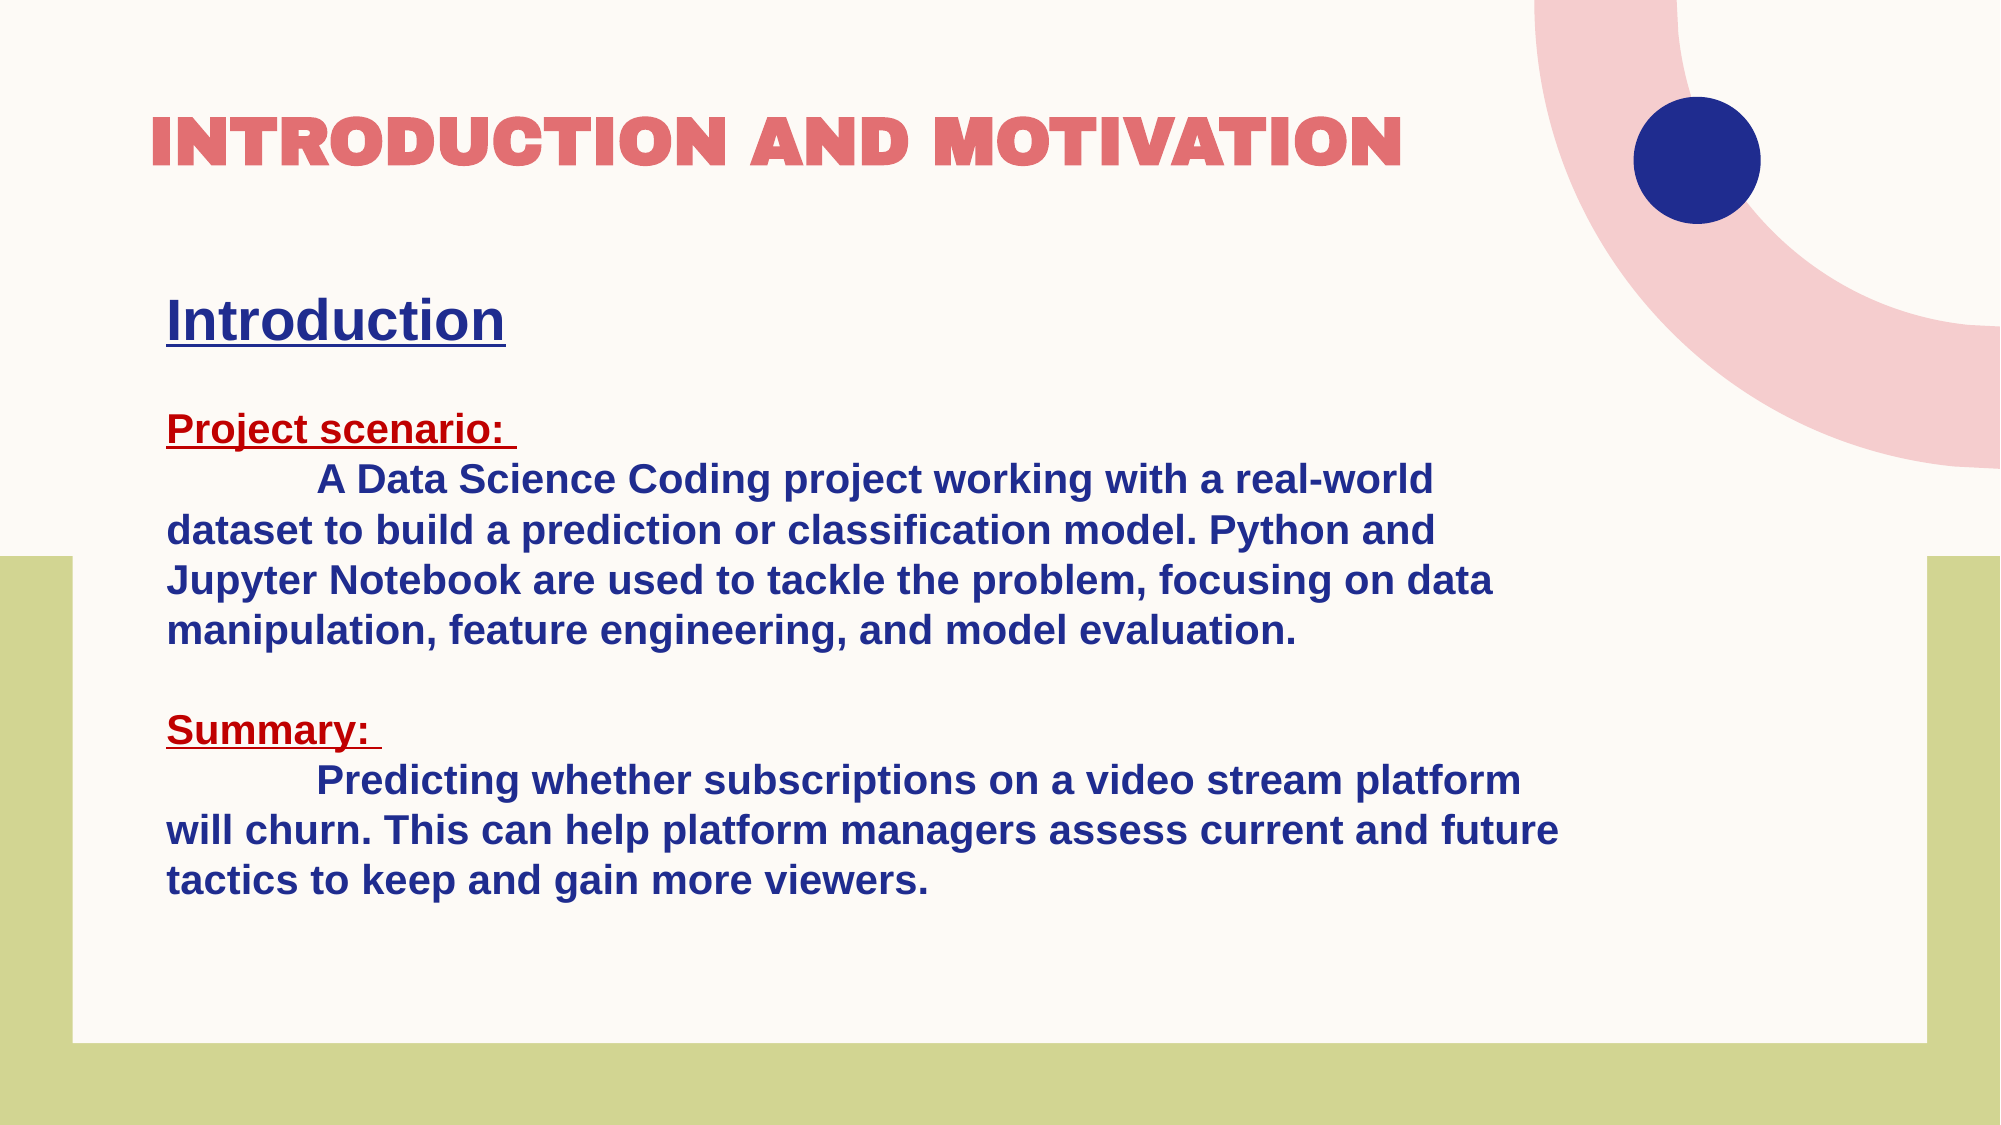

# INTRODUCTION AND MOTIVATION
Introduction

Project scenario:
	A Data Science Coding project working with a real-world dataset to build a prediction or classification model. Python and Jupyter Notebook are used to tackle the problem, focusing on data manipulation, feature engineering, and model evaluation.

Summary:
	Predicting whether subscriptions on a video stream platform will churn. This can help platform managers assess current and future tactics to keep and gain more viewers.